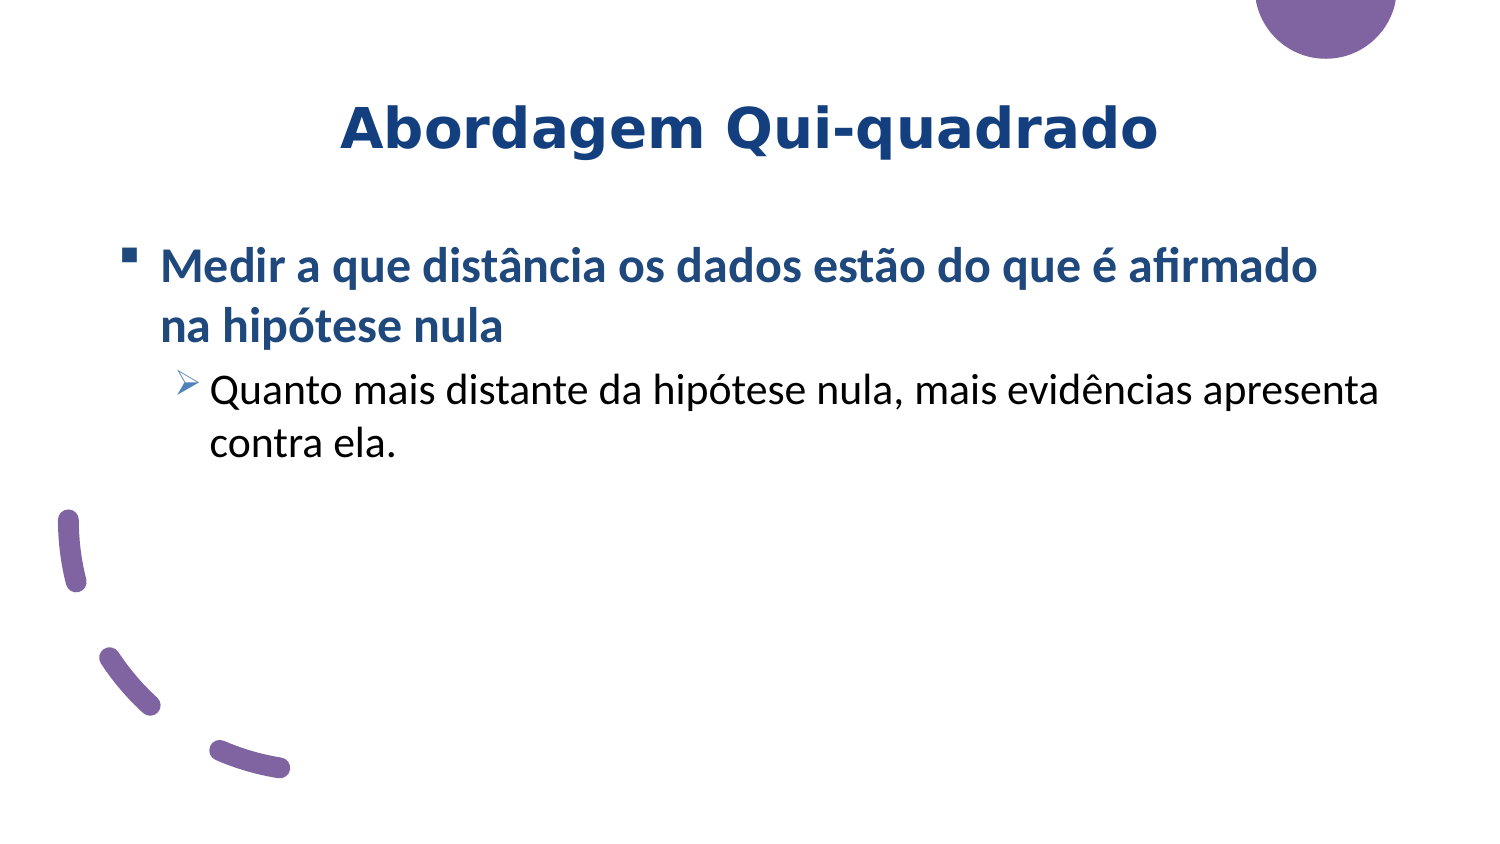

# Abordagem Qui-quadrado
Medir a que distância os dados estão do que é afirmado na hipótese nula
Quanto mais distante da hipótese nula, mais evidências apresenta contra ela.